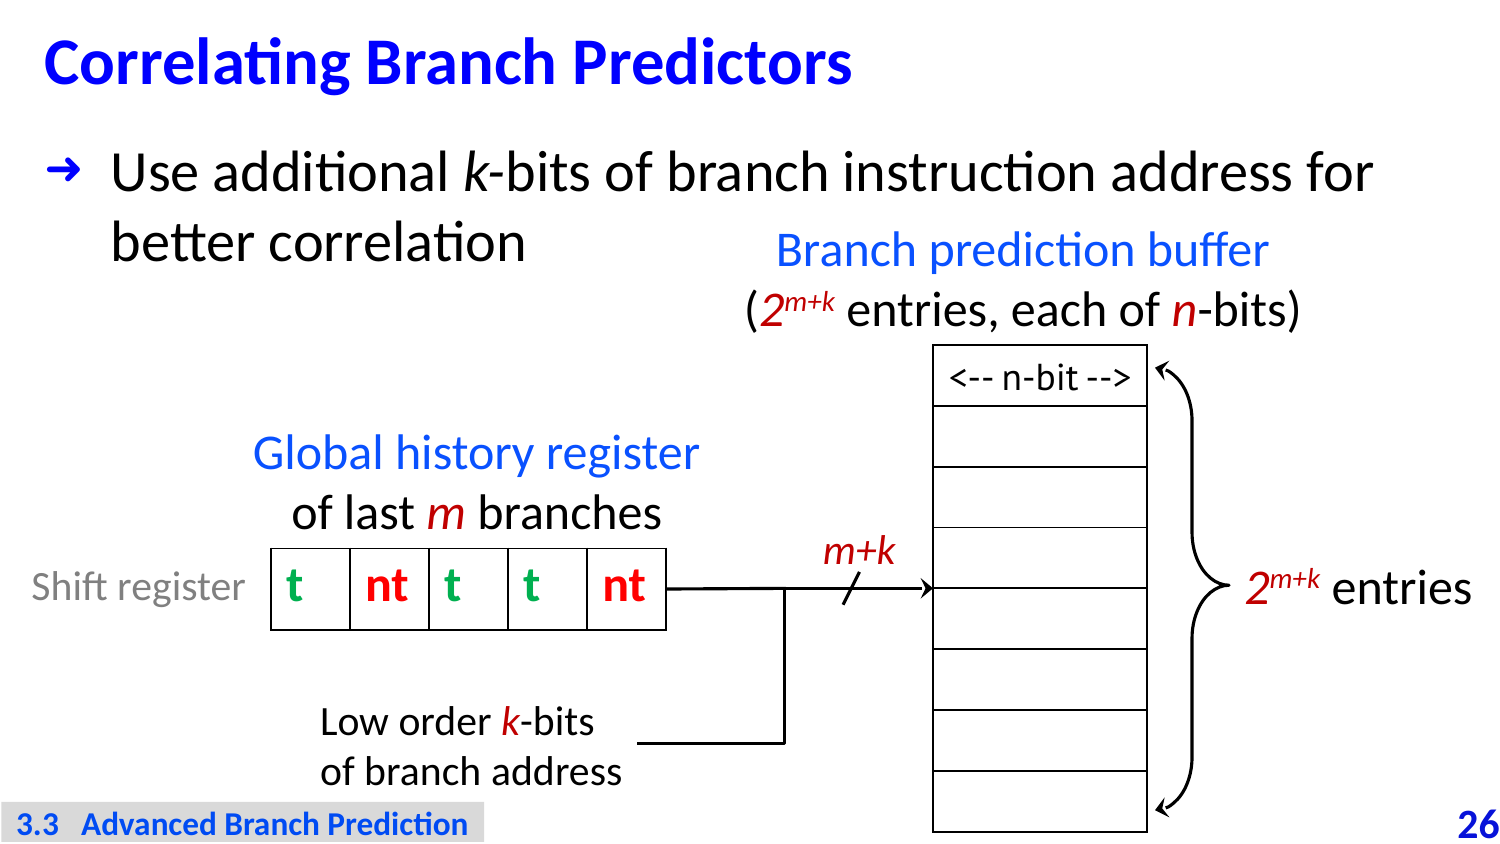

# Correlating Branch Predictors
Use additional k-bits of branch instruction address for better correlation
Branch prediction buffer
 (2m+k entries, each of n-bits)
| <-- n-bit --> |
| --- |
|  |
|  |
|  |
|  |
|  |
|  |
|  |

Global history register
of last m branches
m+k
2m+k entries
| t | nt | t | t | nt |
| --- | --- | --- | --- | --- |
Shift register
Low order k-bits
of branch address
3.3   Advanced Branch Prediction

n-bits